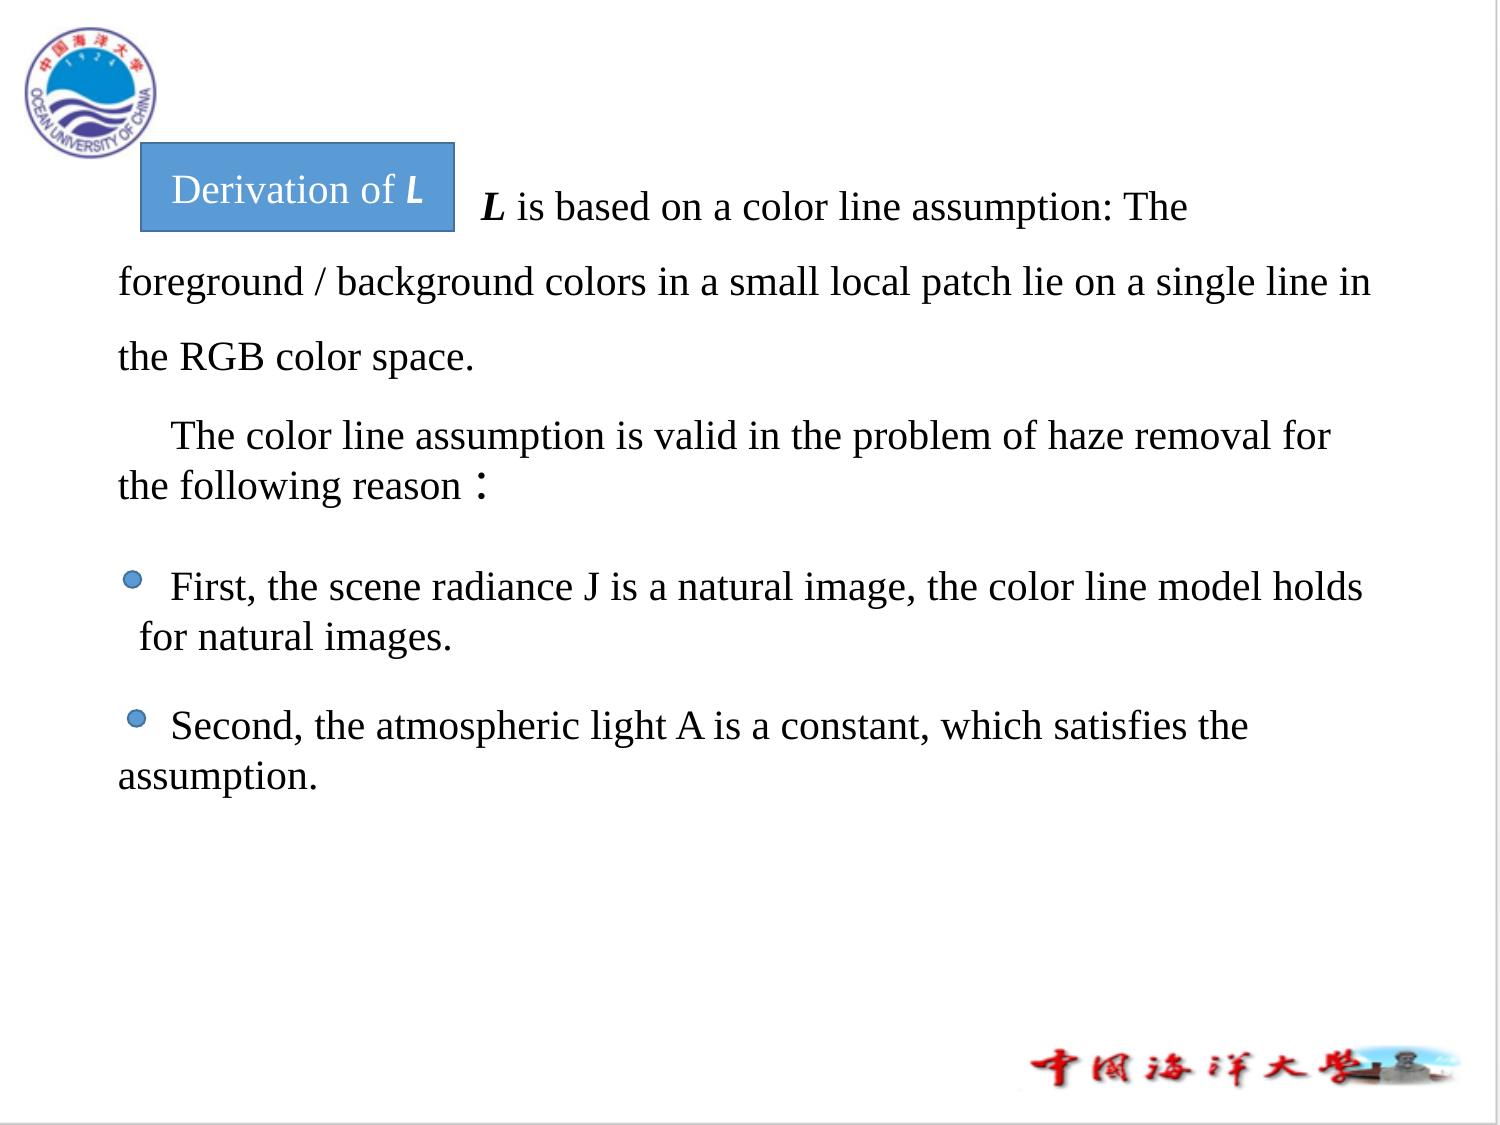

Derivation of L
     	   	      L is based on a color line assumption: The foreground / background colors in a small local patch lie on a single line in the RGB color space.
     The color line assumption is valid in the problem of haze removal for the following reason：
   First, the scene radiance J is a natural image, the color line model holds for natural images.

     Second, the atmospheric light A is a constant, which satisfies the assumption.